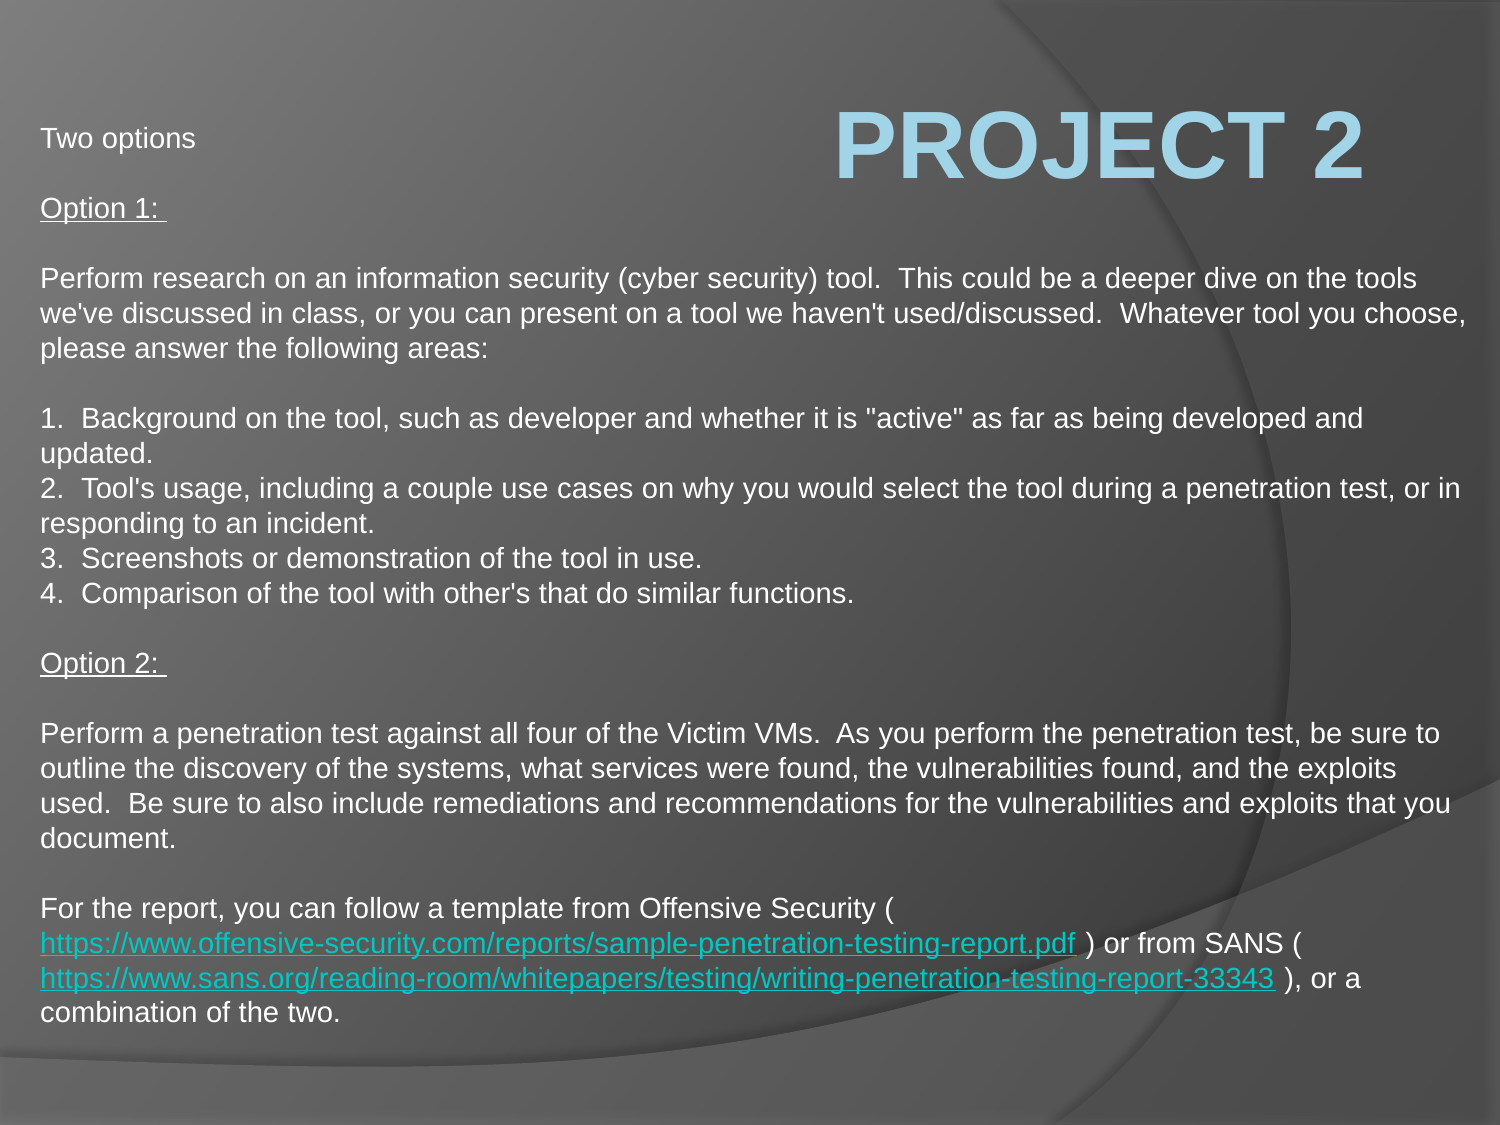

# Project 2
Two options
Option 1:
Perform research on an information security (cyber security) tool.  This could be a deeper dive on the tools we've discussed in class, or you can present on a tool we haven't used/discussed.  Whatever tool you choose, please answer the following areas:

1.  Background on the tool, such as developer and whether it is "active" as far as being developed and updated.
2.  Tool's usage, including a couple use cases on why you would select the tool during a penetration test, or in responding to an incident.
3.  Screenshots or demonstration of the tool in use.
4.  Comparison of the tool with other's that do similar functions.

Option 2:
Perform a penetration test against all four of the Victim VMs.  As you perform the penetration test, be sure to outline the discovery of the systems, what services were found, the vulnerabilities found, and the exploits used.  Be sure to also include remediations and recommendations for the vulnerabilities and exploits that you document.
For the report, you can follow a template from Offensive Security (https://www.offensive-security.com/reports/sample-penetration-testing-report.pdf ) or from SANS (https://www.sans.org/reading-room/whitepapers/testing/writing-penetration-testing-report-33343 ), or a combination of the two.